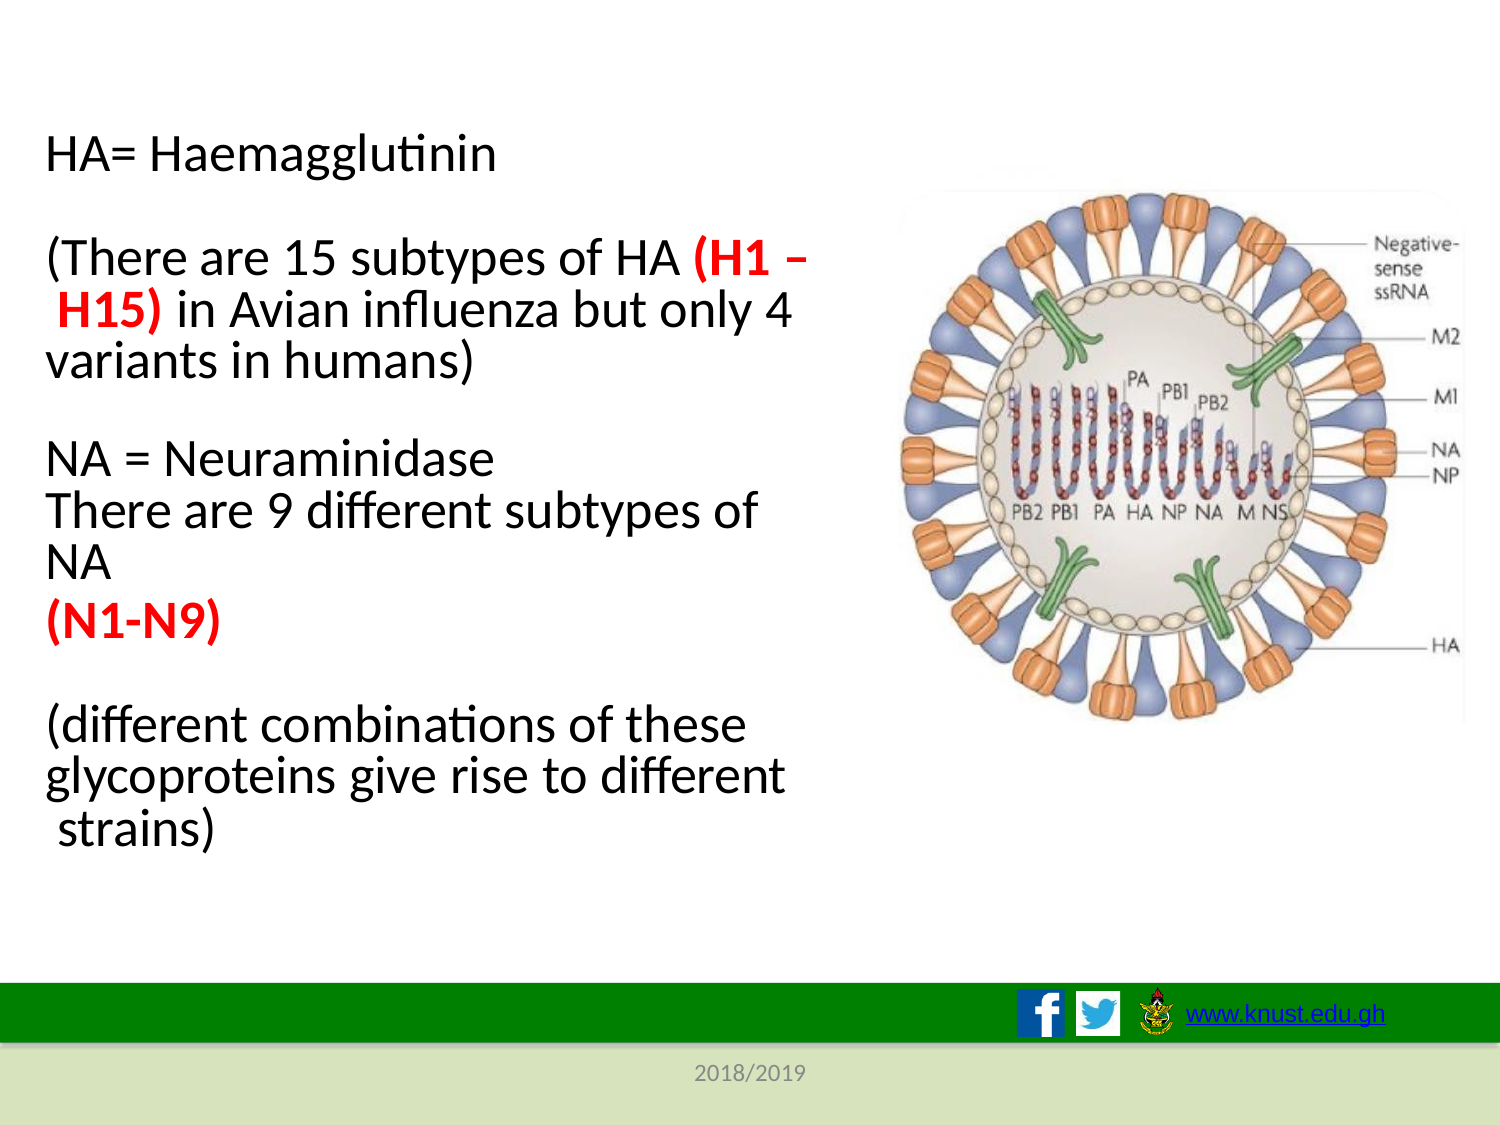

HA= Haemagglutinin

(There are 15 subtypes of HA (H1 –  H15) in Avian influenza but only 4  variants in humans)
NA = Neuraminidase
There are 9 different subtypes of NA
(N1-N9)

(different combinations of these  glycoproteins give rise to different  strains)

www.knust.edu.gh
2018/2019